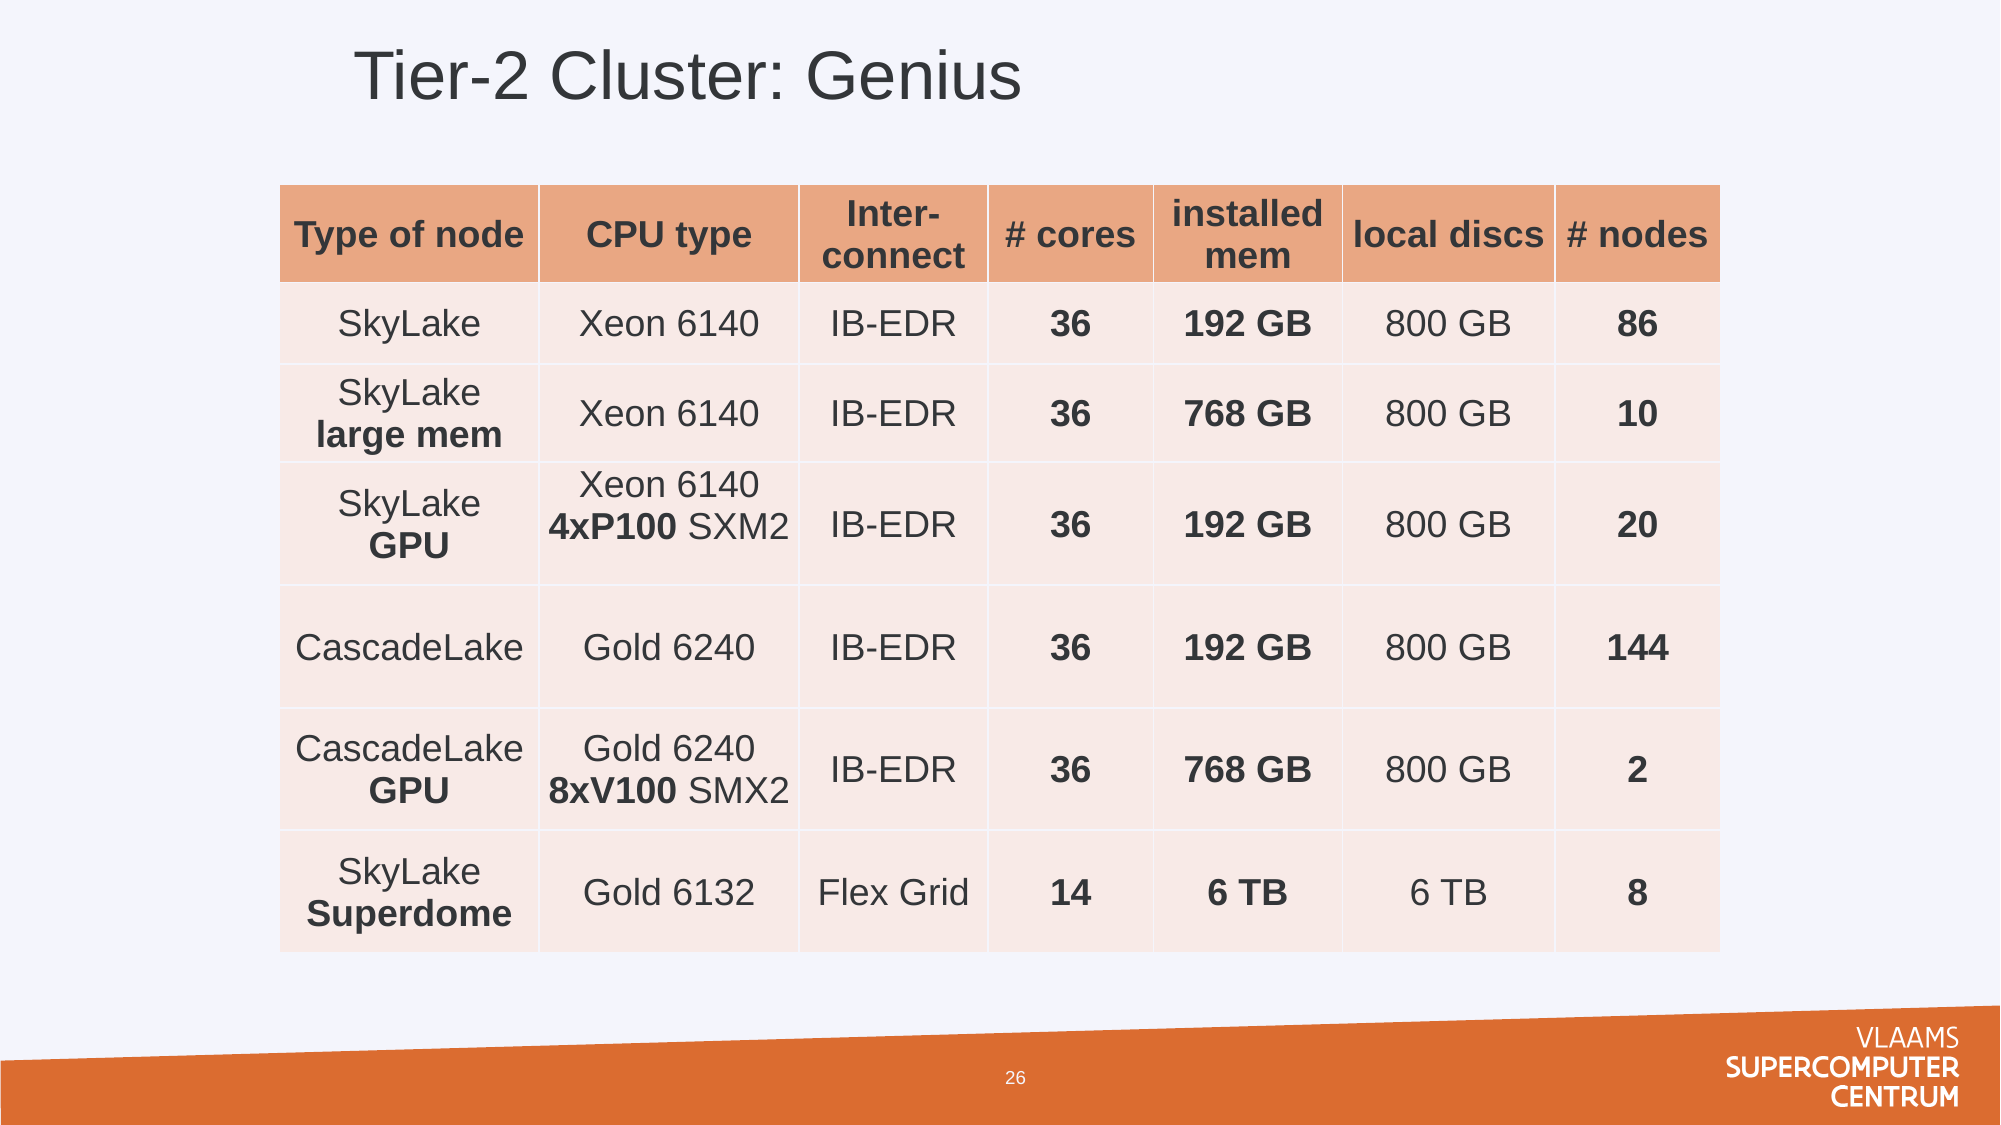

# Tier-2 Cluster: Genius
| Type of node | CPU type | Inter-connect | # cores | installed mem | local discs | # nodes |
| --- | --- | --- | --- | --- | --- | --- |
| SkyLake | Xeon 6140 | IB-EDR | 36 | 192 GB | 800 GB | 86 |
| SkyLake large mem | Xeon 6140 | IB-EDR | 36 | 768 GB | 800 GB | 10 |
| SkyLake GPU | Xeon 6140 4xP100 SXM2 | IB-EDR | 36 | 192 GB | 800 GB | 20 |
| CascadeLake | Gold 6240 | IB-EDR | 36 | 192 GB | 800 GB | 144 |
| CascadeLake GPU | Gold 6240 8xV100 SMX2 | IB-EDR | 36 | 768 GB | 800 GB | 2 |
| SkyLake Superdome | Gold 6132 | Flex Grid | 14 | 6 TB | 6 TB | 8 |
26